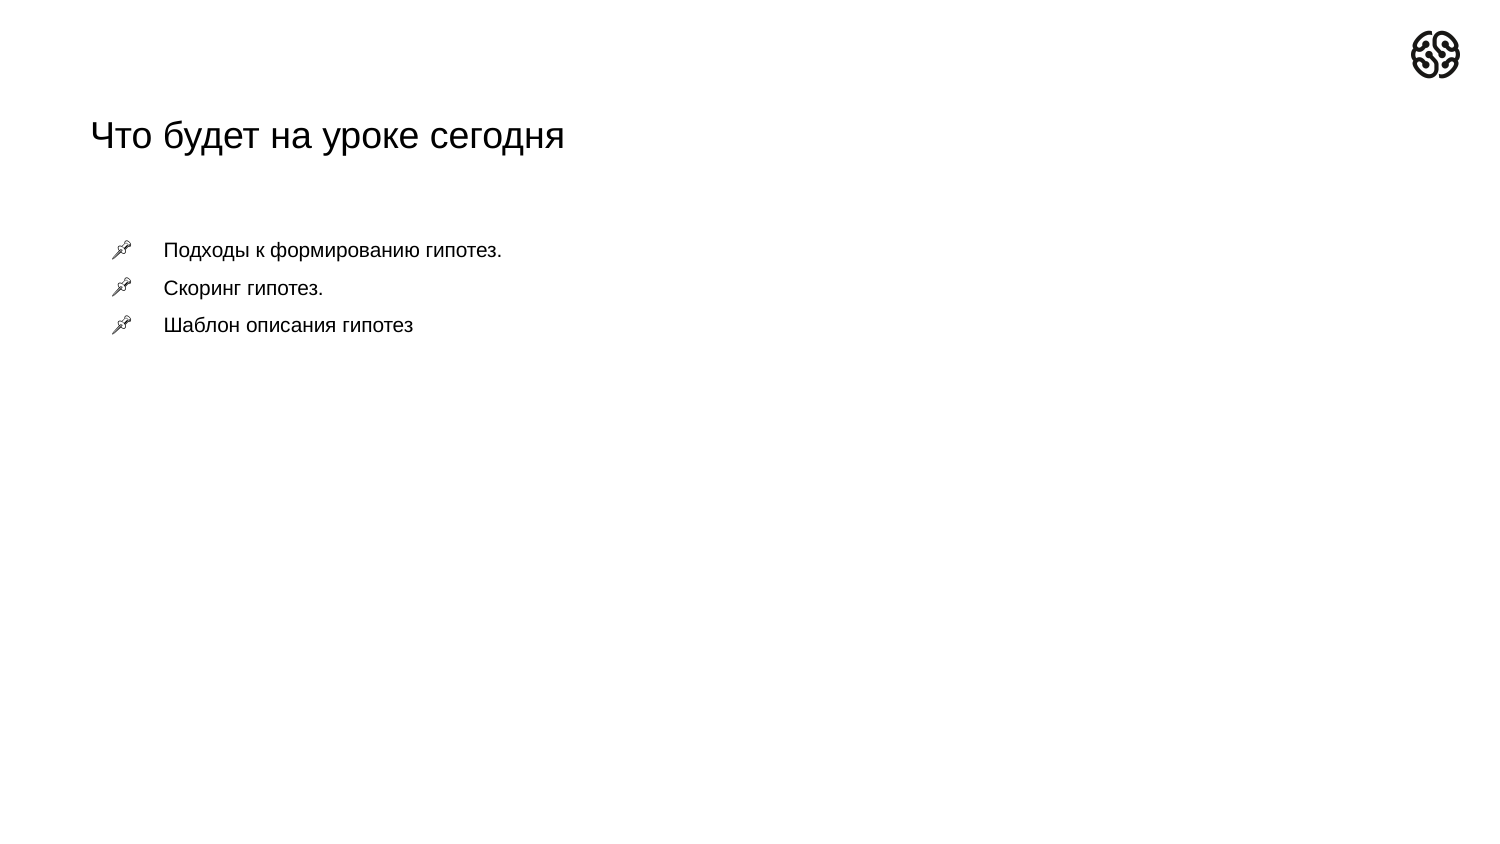

# Что будет на уроке сегодня
Подходы к формированию гипотез.
Скоринг гипотез.
Шаблон описания гипотез